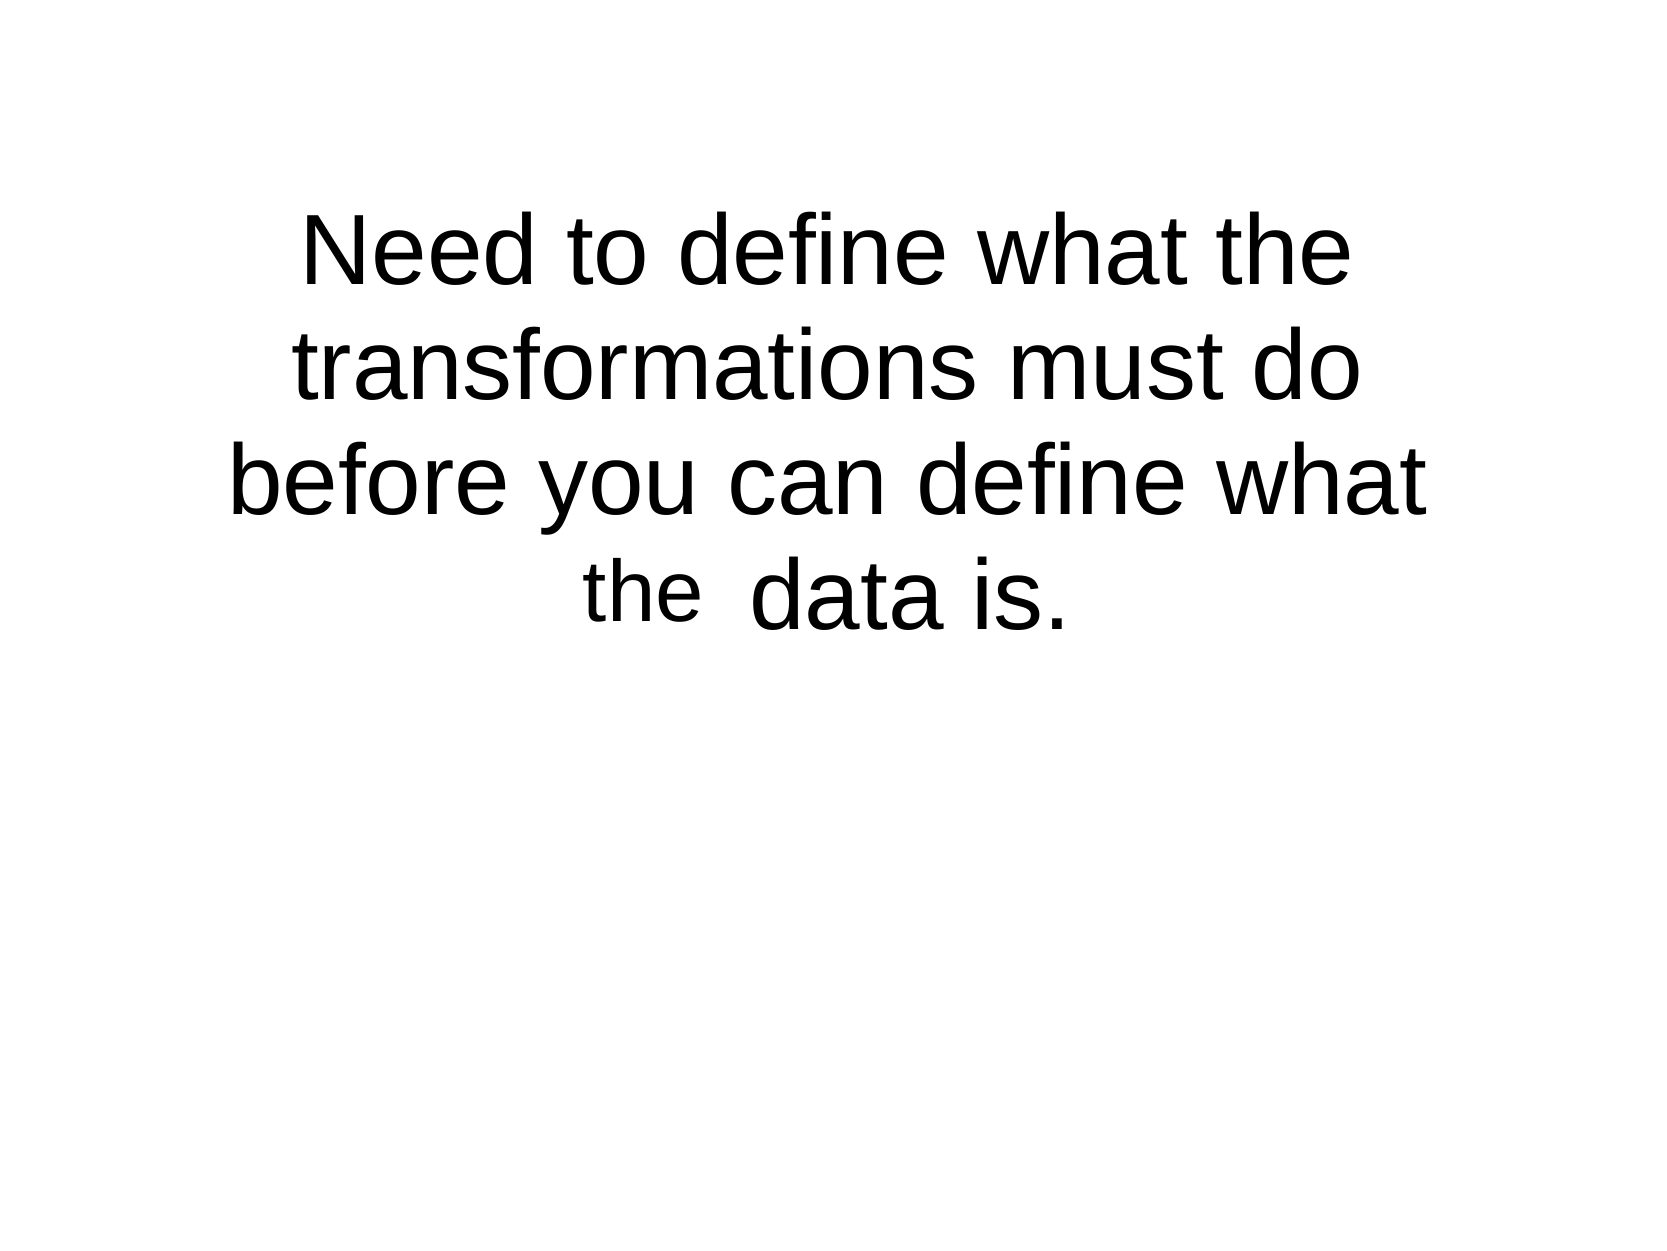

Need
to
define
what
the
transformations
must
do
before
you
the
can
define
what
data
is.